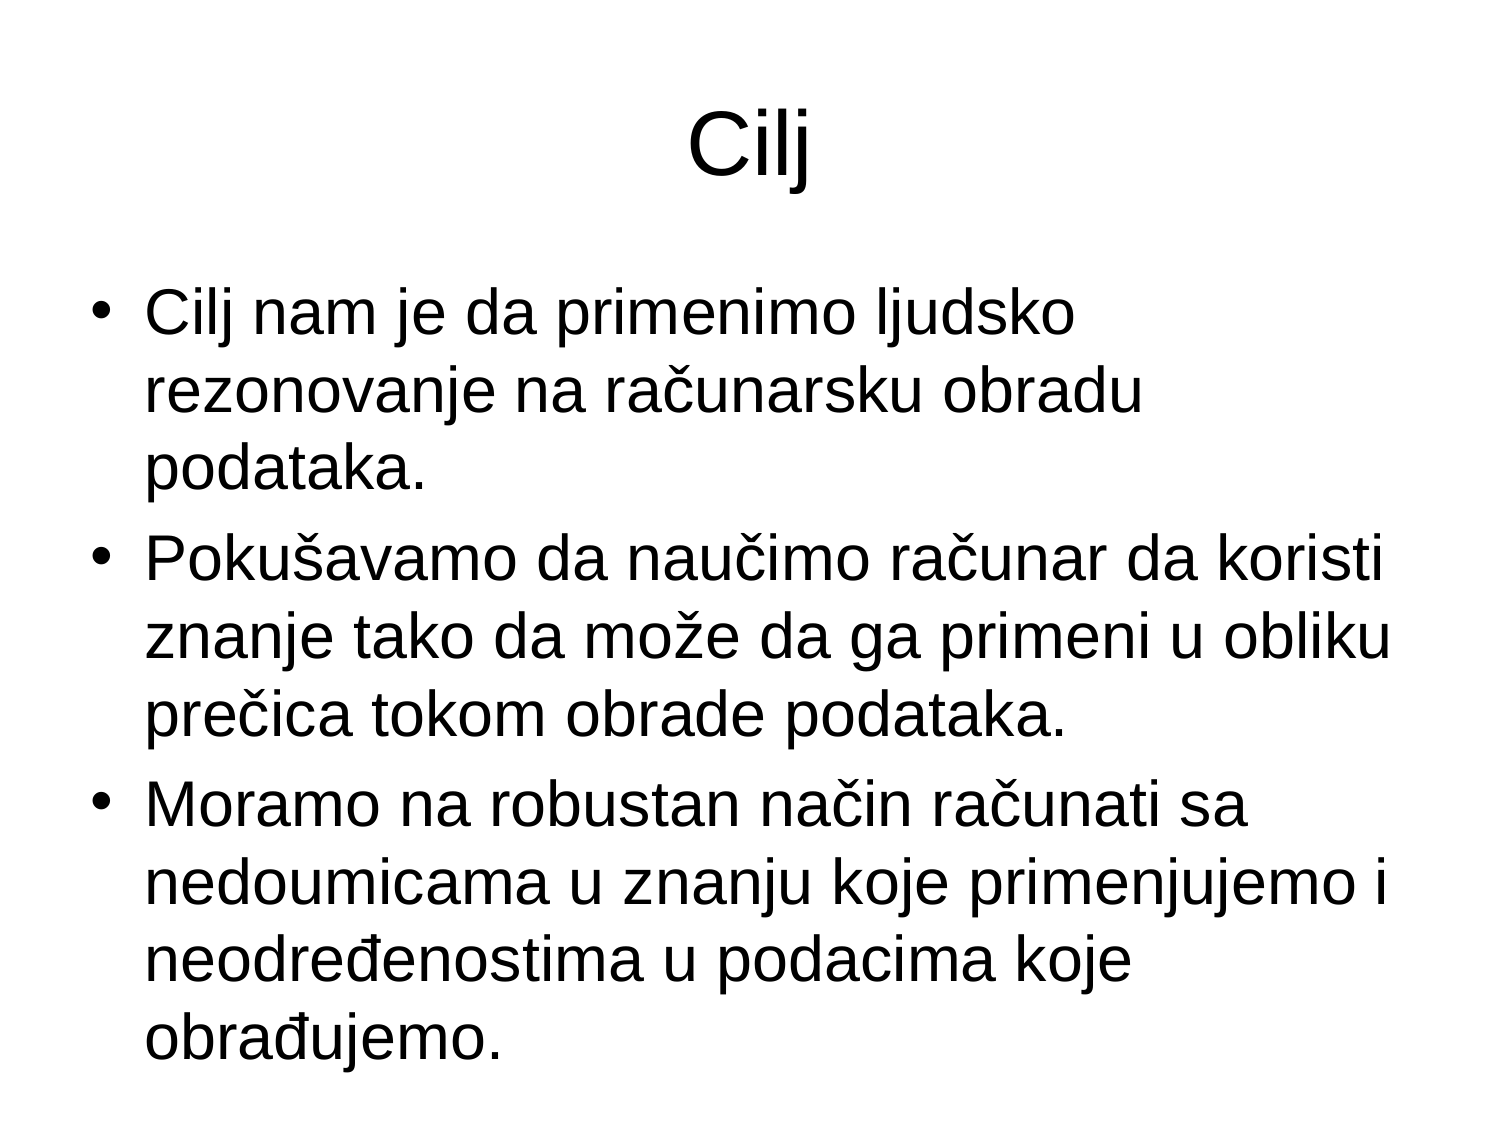

# Cilj
Cilj nam je da primenimo ljudsko rezonovanje na računarsku obradu podataka.
Pokušavamo da naučimo računar da koristi znanje tako da može da ga primeni u obliku prečica tokom obrade podataka.
Moramo na robustan način računati sa nedoumicama u znanju koje primenjujemo i neodređenostima u podacima koje obrađujemo.